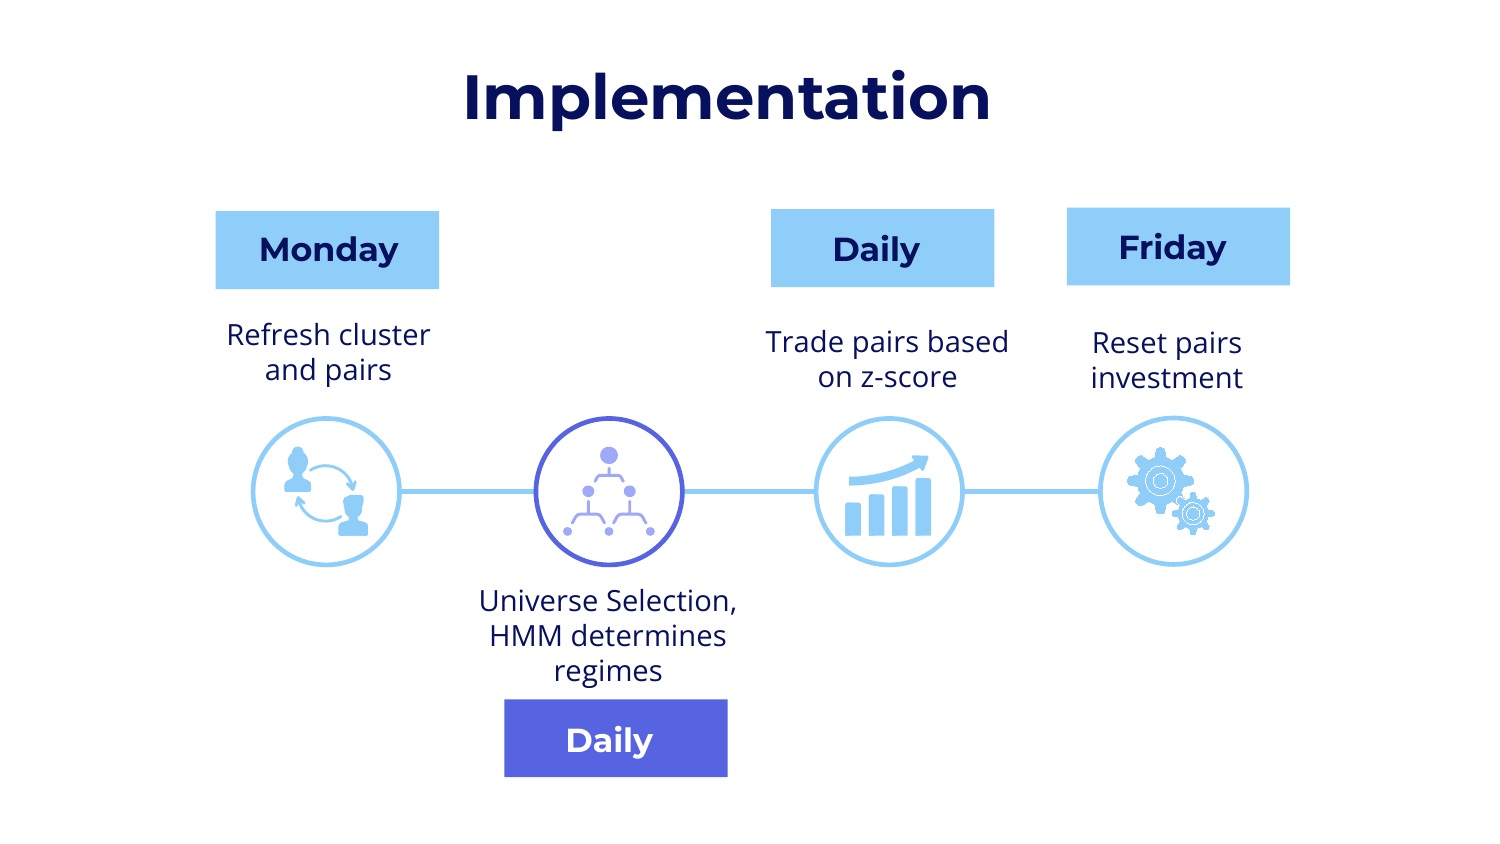

# Implementation

Friday
Daily
Monday
Refresh cluster and pairs
Trade pairs based on z-score
Reset pairs investment

Universe Selection, HMM determines regimes

Daily